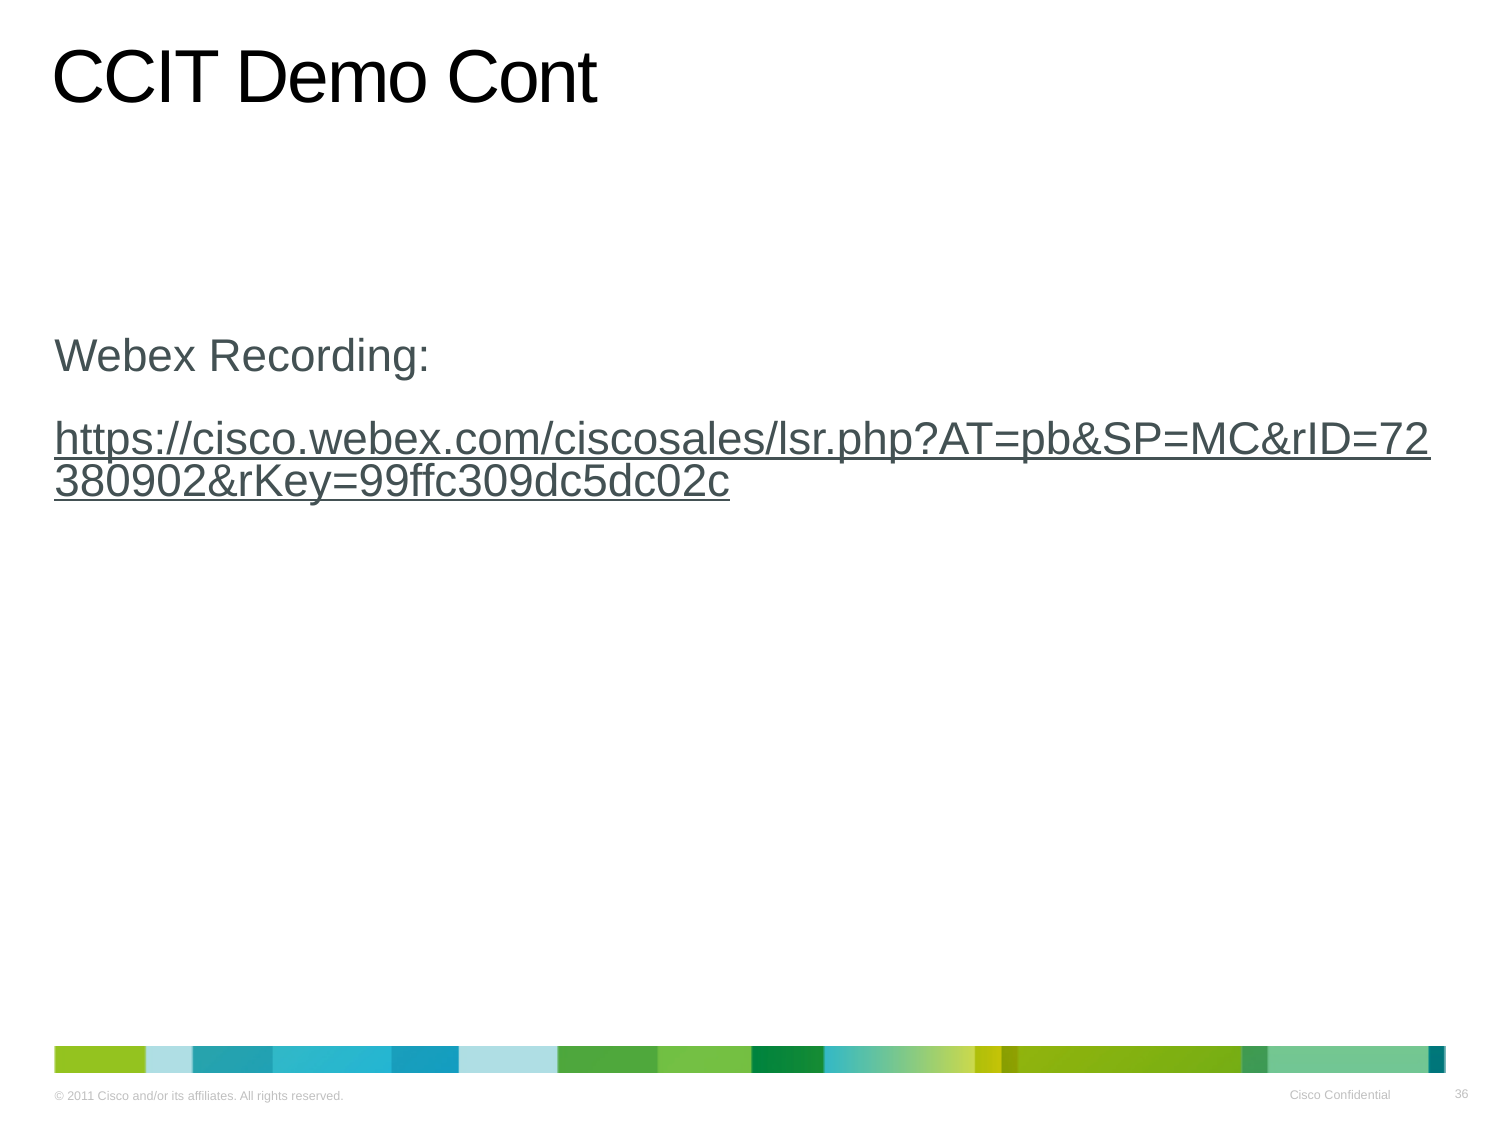

# CCIT Demo Cont

Webex Recording:
https://cisco.webex.com/ciscosales/lsr.php?AT=pb&SP=MC&rID=72380902&rKey=99ffc309dc5dc02c